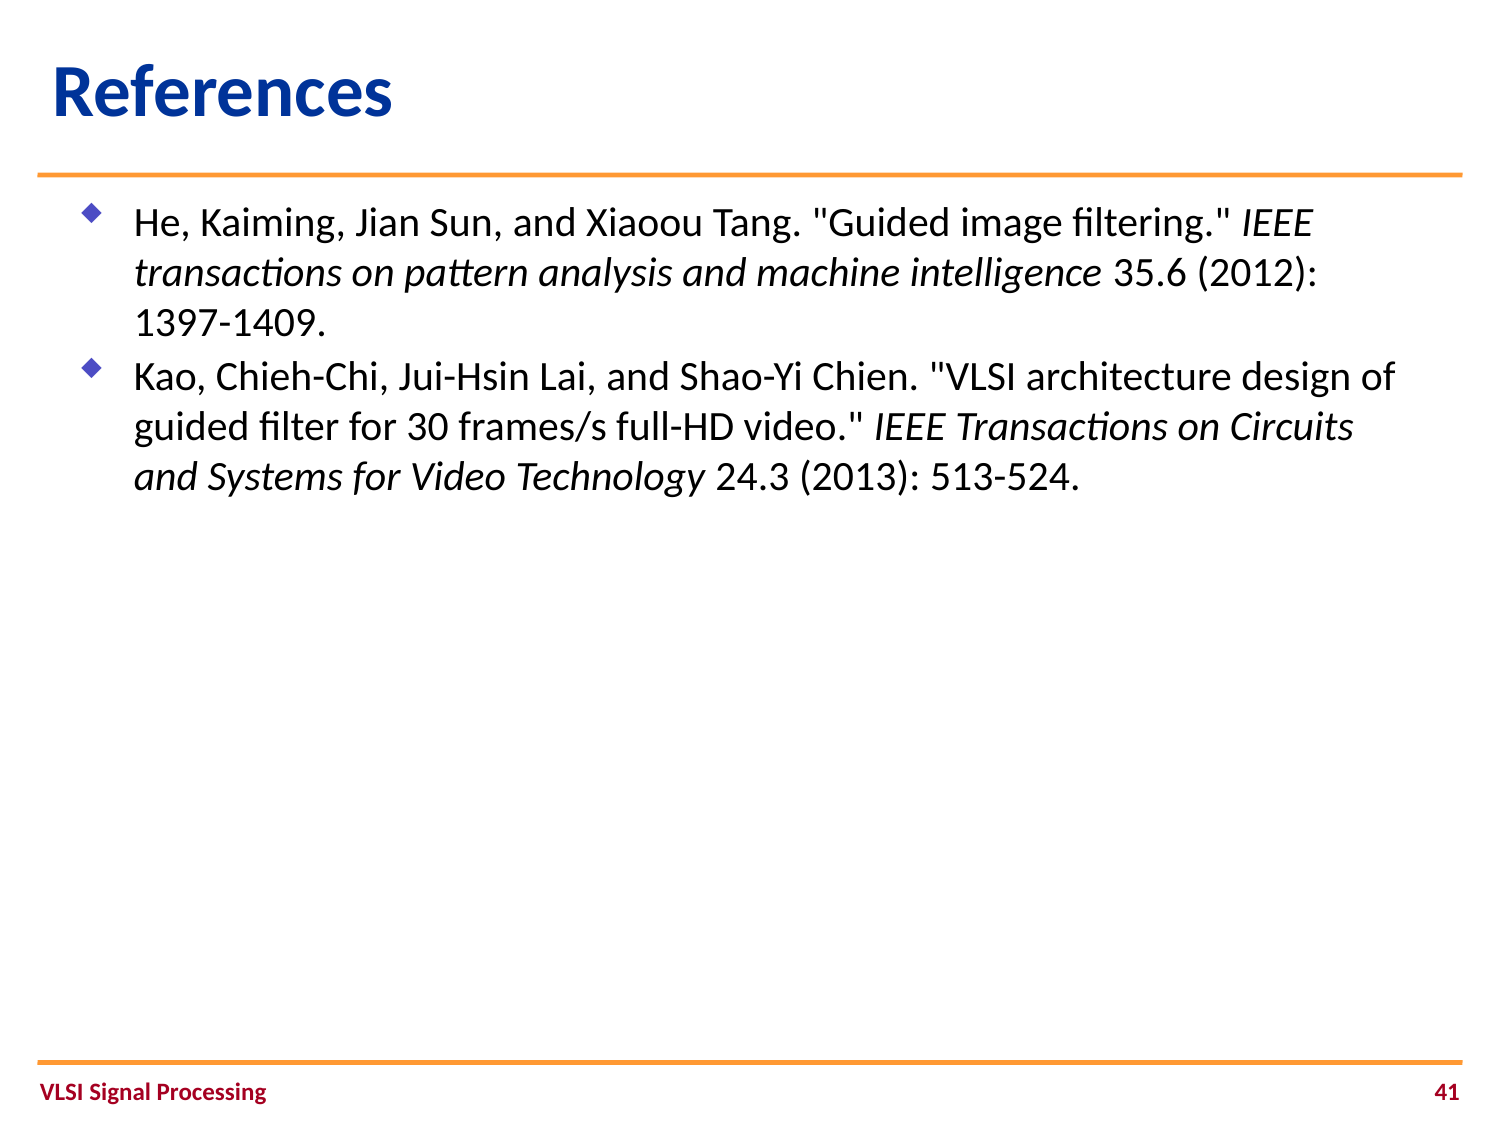

# References
He, Kaiming, Jian Sun, and Xiaoou Tang. "Guided image filtering." IEEE transactions on pattern analysis and machine intelligence 35.6 (2012): 1397-1409.
Kao, Chieh-Chi, Jui-Hsin Lai, and Shao-Yi Chien. "VLSI architecture design of guided filter for 30 frames/s full-HD video." IEEE Transactions on Circuits and Systems for Video Technology 24.3 (2013): 513-524.

VLSI Signal Processing
41